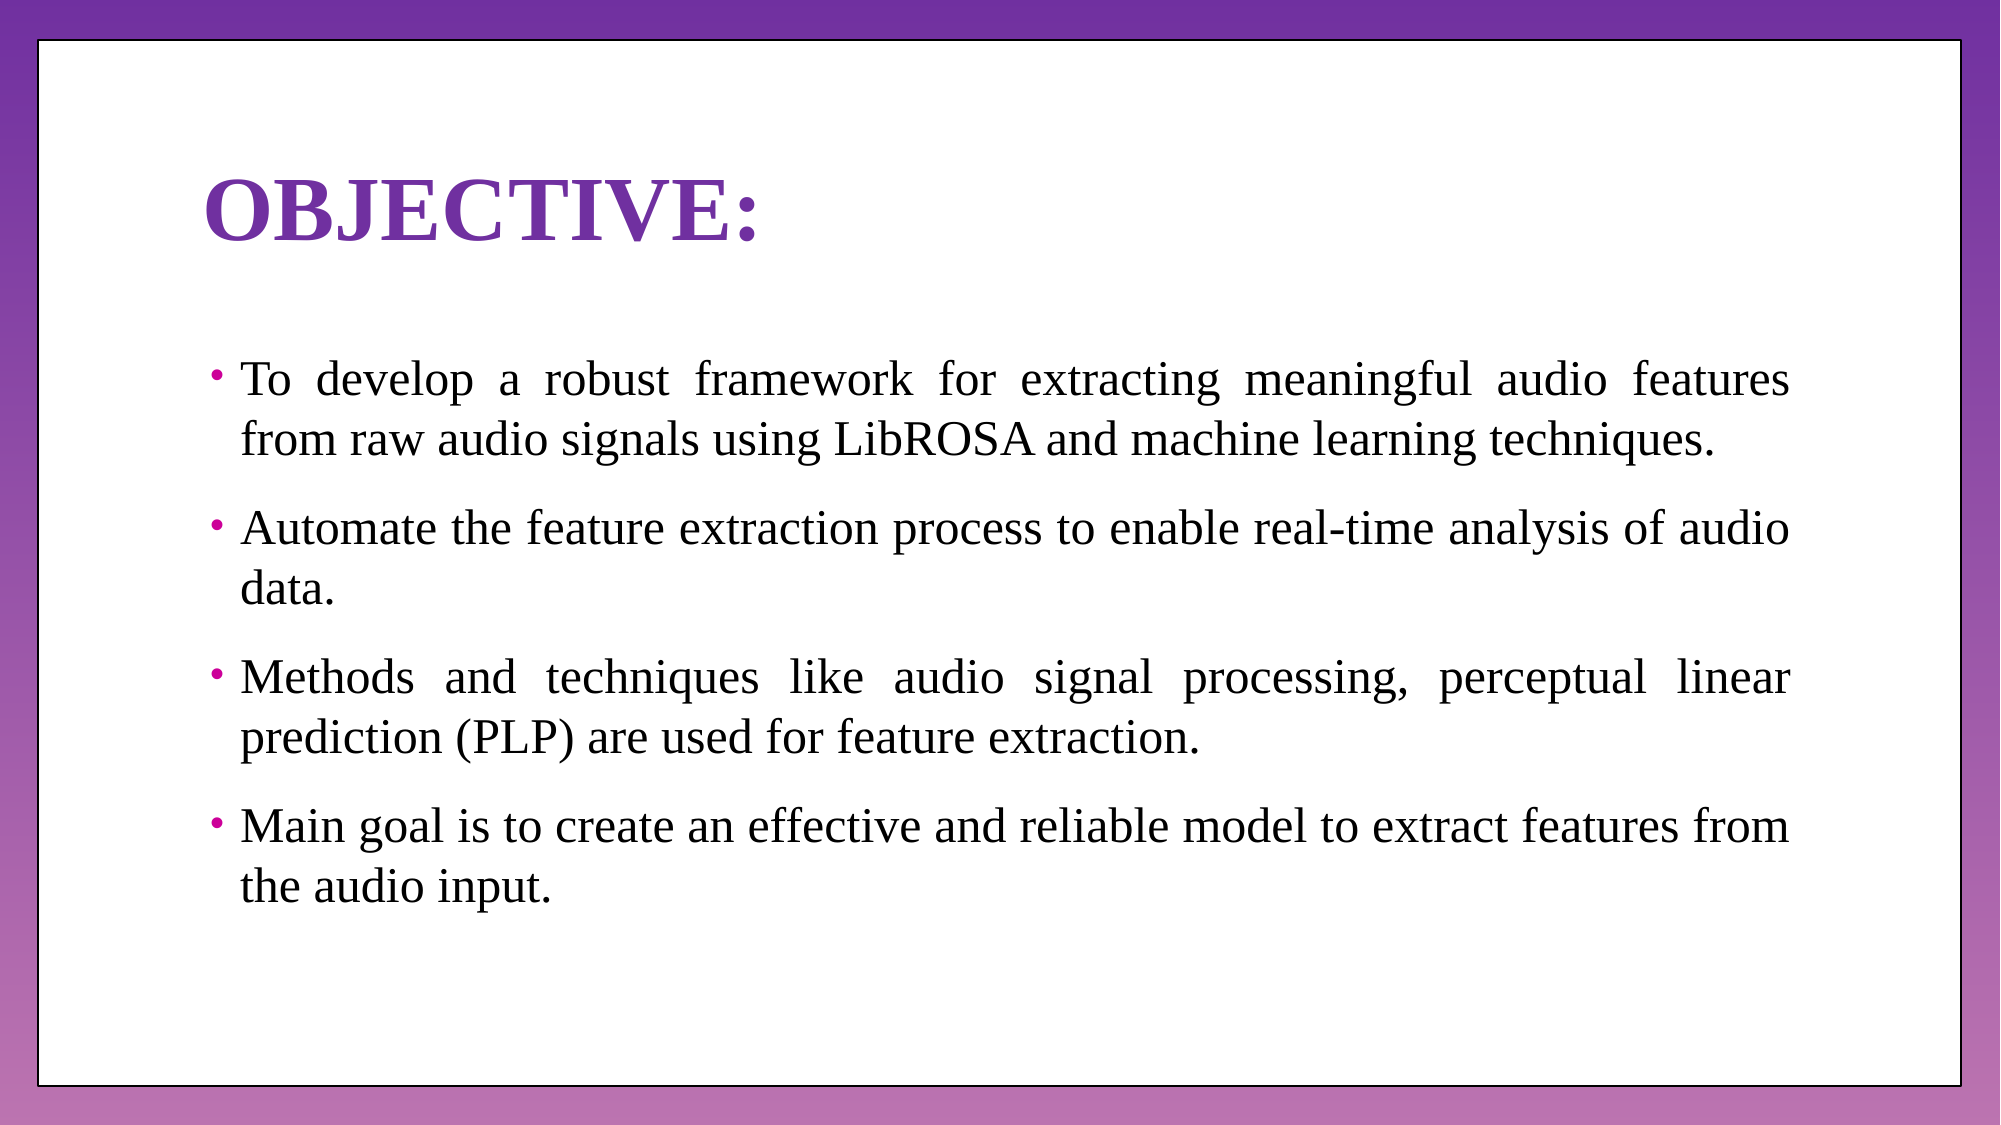

# OBJECTIVE:
To develop a robust framework for extracting meaningful audio features from raw audio signals using LibROSA and machine learning techniques.
Automate the feature extraction process to enable real-time analysis of audio data.
Methods and techniques like audio signal processing, perceptual linear prediction (PLP) are used for feature extraction.
Main goal is to create an effective and reliable model to extract features from the audio input.